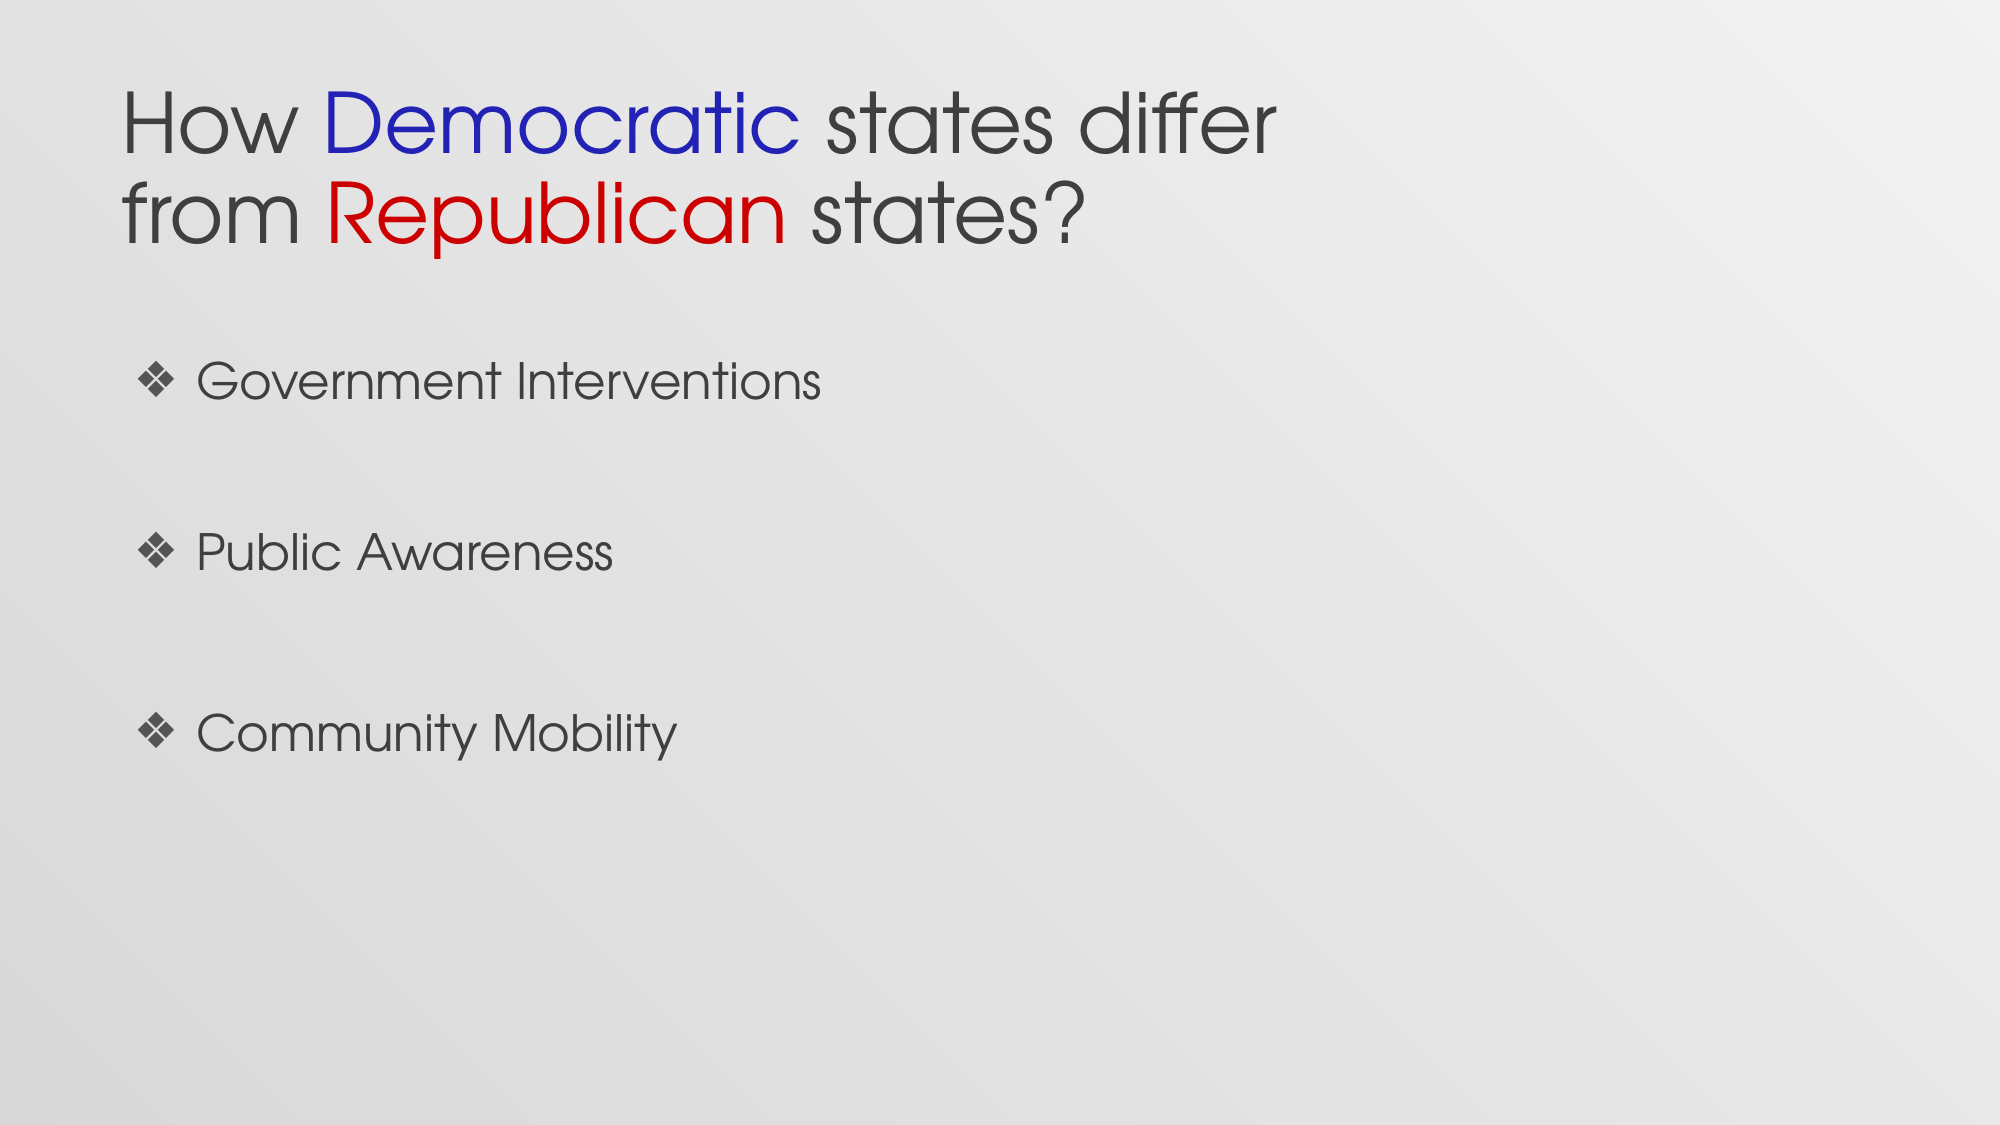

# How Democratic states differ from Republican states?
Government Interventions

Public Awareness

Community Mobility